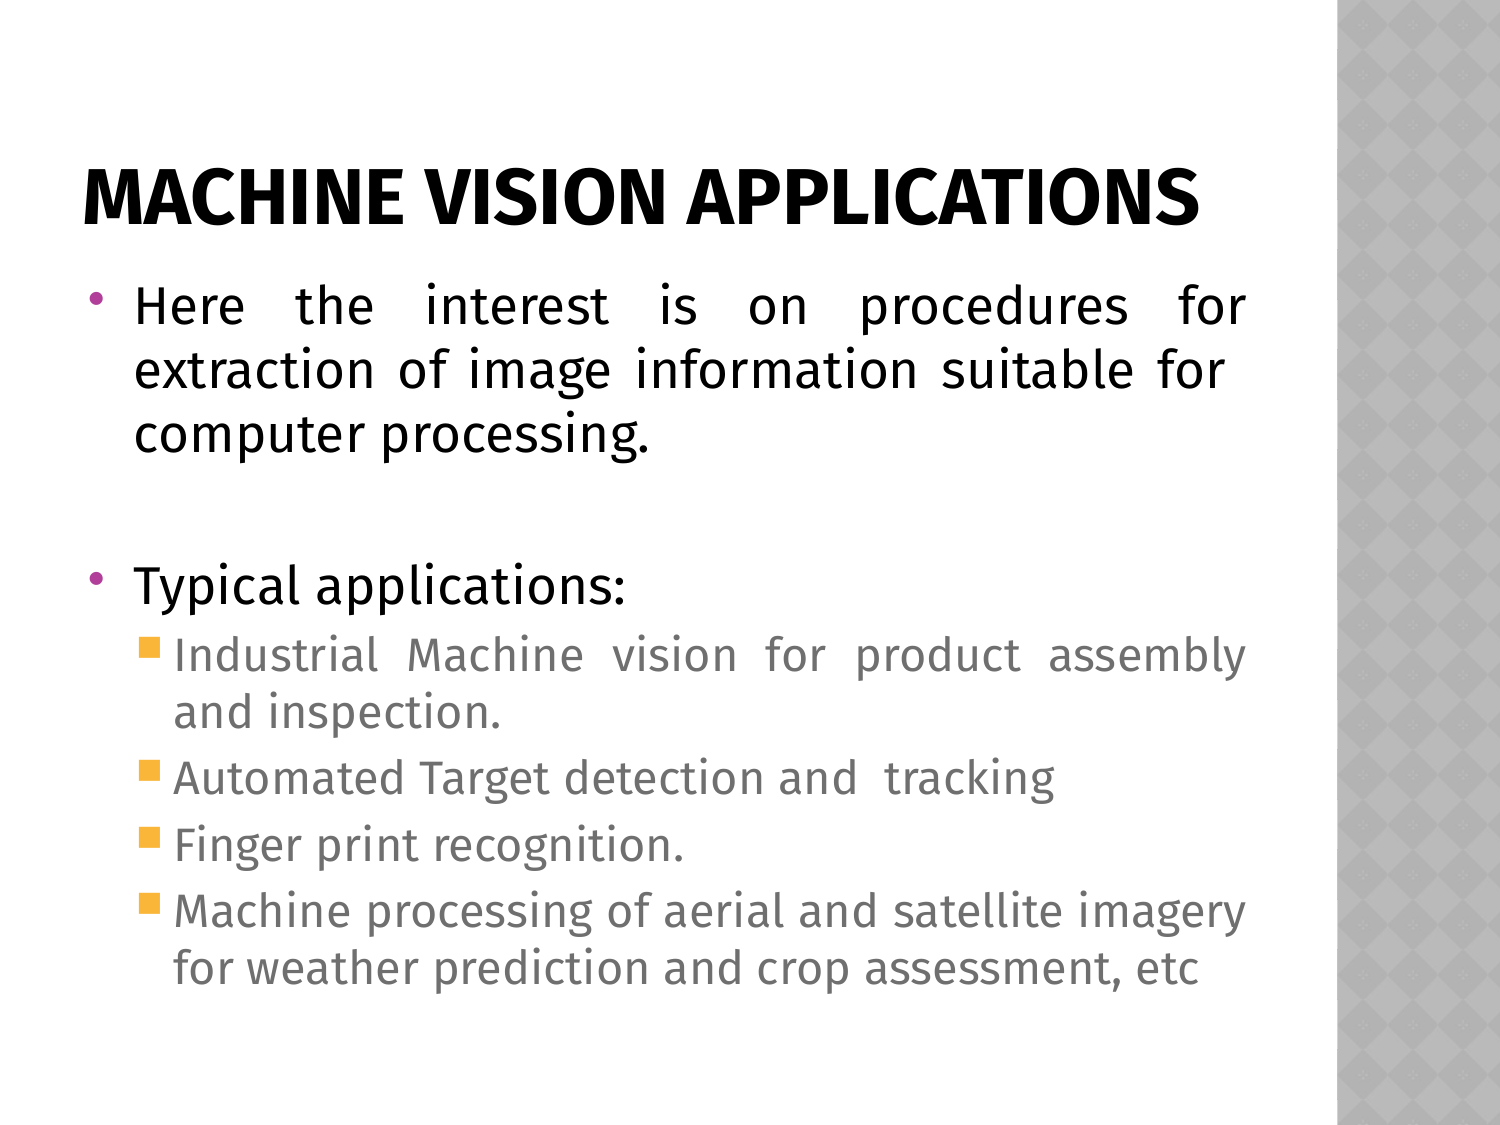

# Machine Vision Applications
Here the interest is on procedures for extraction of image information suitable for  computer processing.

Typical applications:
Industrial Machine vision for product assembly and inspection.
Automated Target detection and  tracking
Finger print recognition.
Machine processing of aerial and satellite imagery for weather prediction and crop assessment, etc